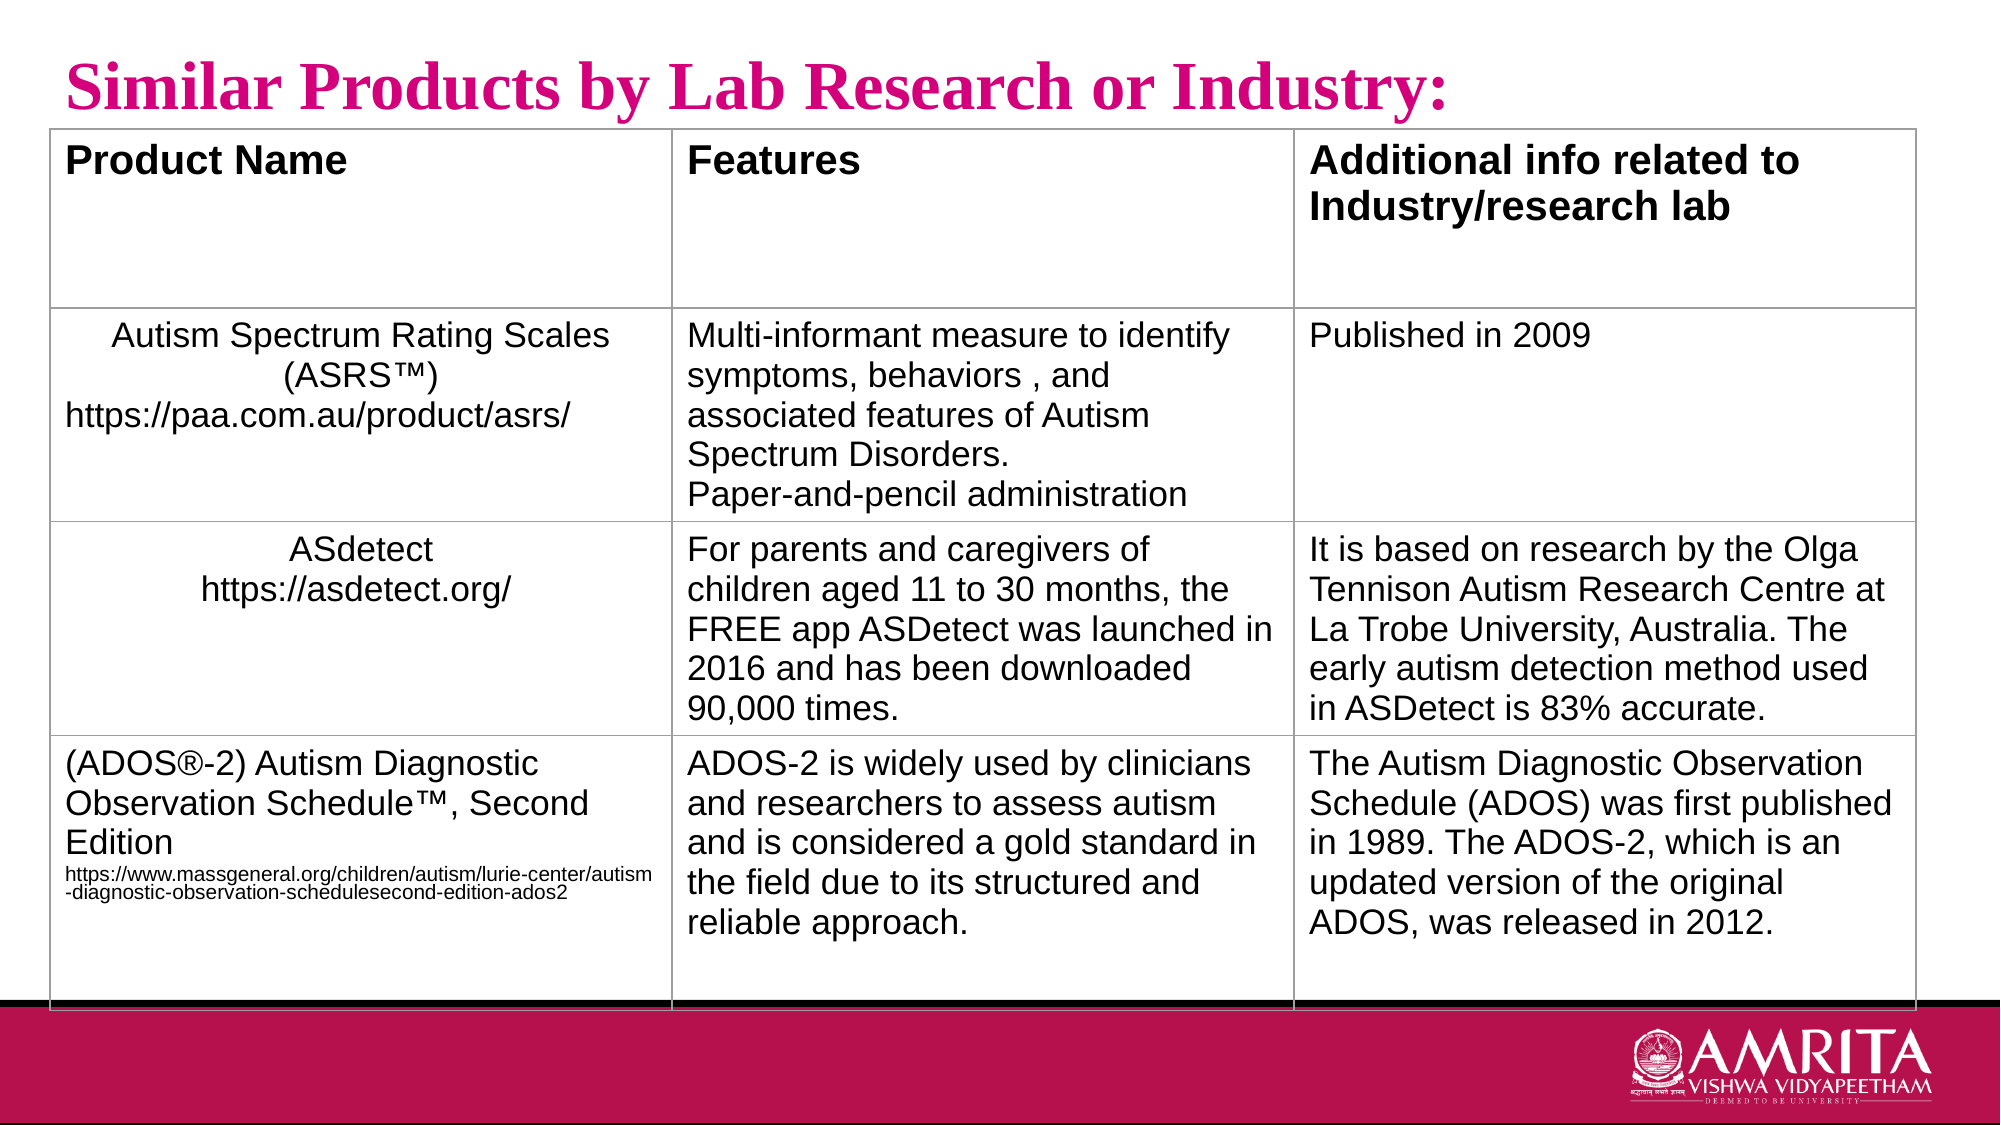

# Similar Products by Lab Research or Industry:
| Product Name | Features | Additional info related to Industry/research lab |
| --- | --- | --- |
| Autism Spectrum Rating Scales (ASRS™) https://paa.com.au/product/asrs/ | Multi-informant measure to identify symptoms, behaviors , and associated features of Autism Spectrum Disorders. Paper-and-pencil administration | Published in 2009 |
| ASdetect https://asdetect.org/ | For parents and caregivers of children aged 11 to 30 months, the FREE app ASDetect was launched in 2016 and has been downloaded 90,000 times. | It is based on research by the Olga Tennison Autism Research Centre at La Trobe University, Australia. The early autism detection method used in ASDetect is 83% accurate. |
| (ADOS®-2) Autism Diagnostic Observation Schedule™, Second Edition https://www.massgeneral.org/children/autism/lurie-center/autism-diagnostic-observation-schedulesecond-edition-ados2 | ADOS-2 is widely used by clinicians and researchers to assess autism and is considered a gold standard in the field due to its structured and reliable approach. | The Autism Diagnostic Observation Schedule (ADOS) was first published in 1989. The ADOS-2, which is an updated version of the original ADOS, was released in 2012. |